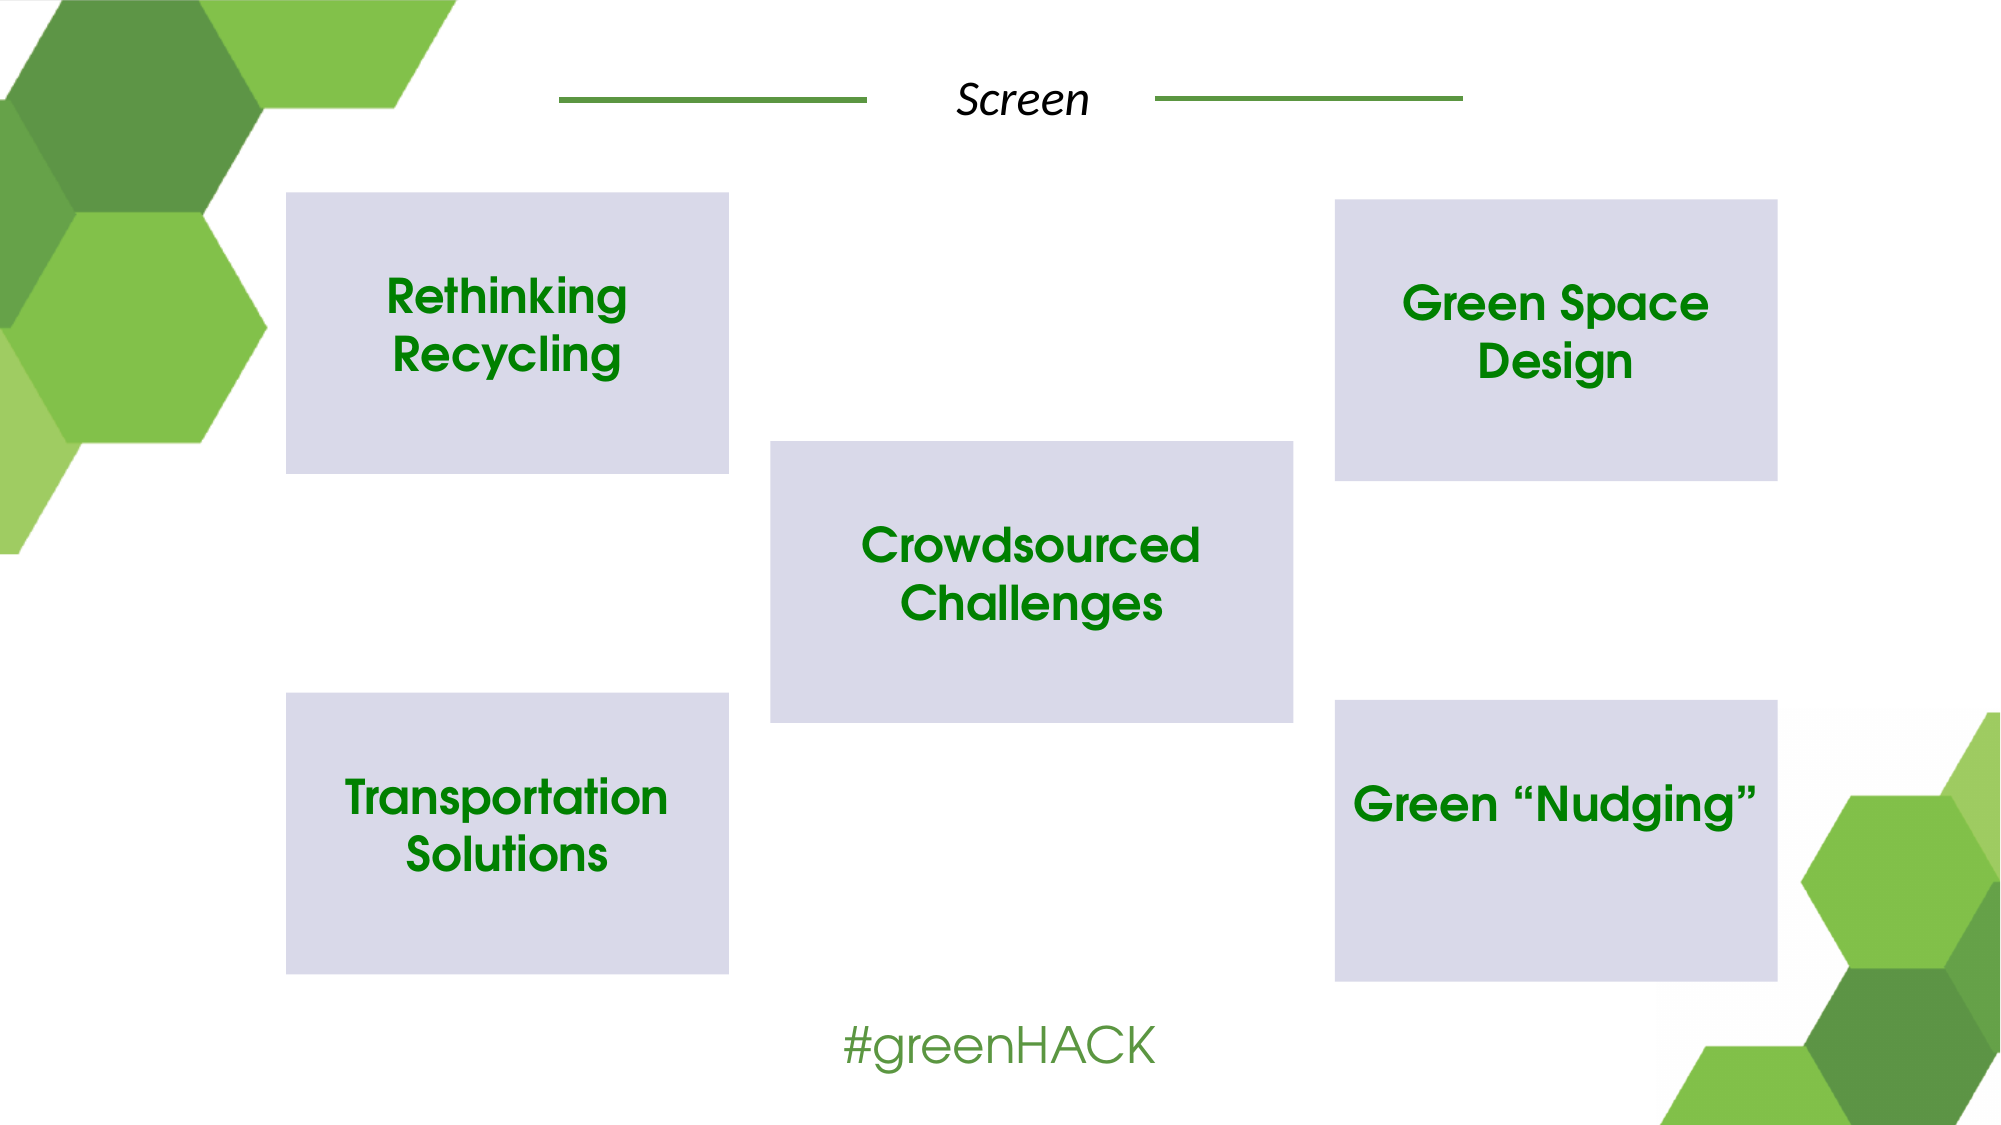

Screen

Rethinking Recycling

Green Space Design

Crowdsourced Challenges

Transportation Solutions

Green “Nudging”
#greenHACK